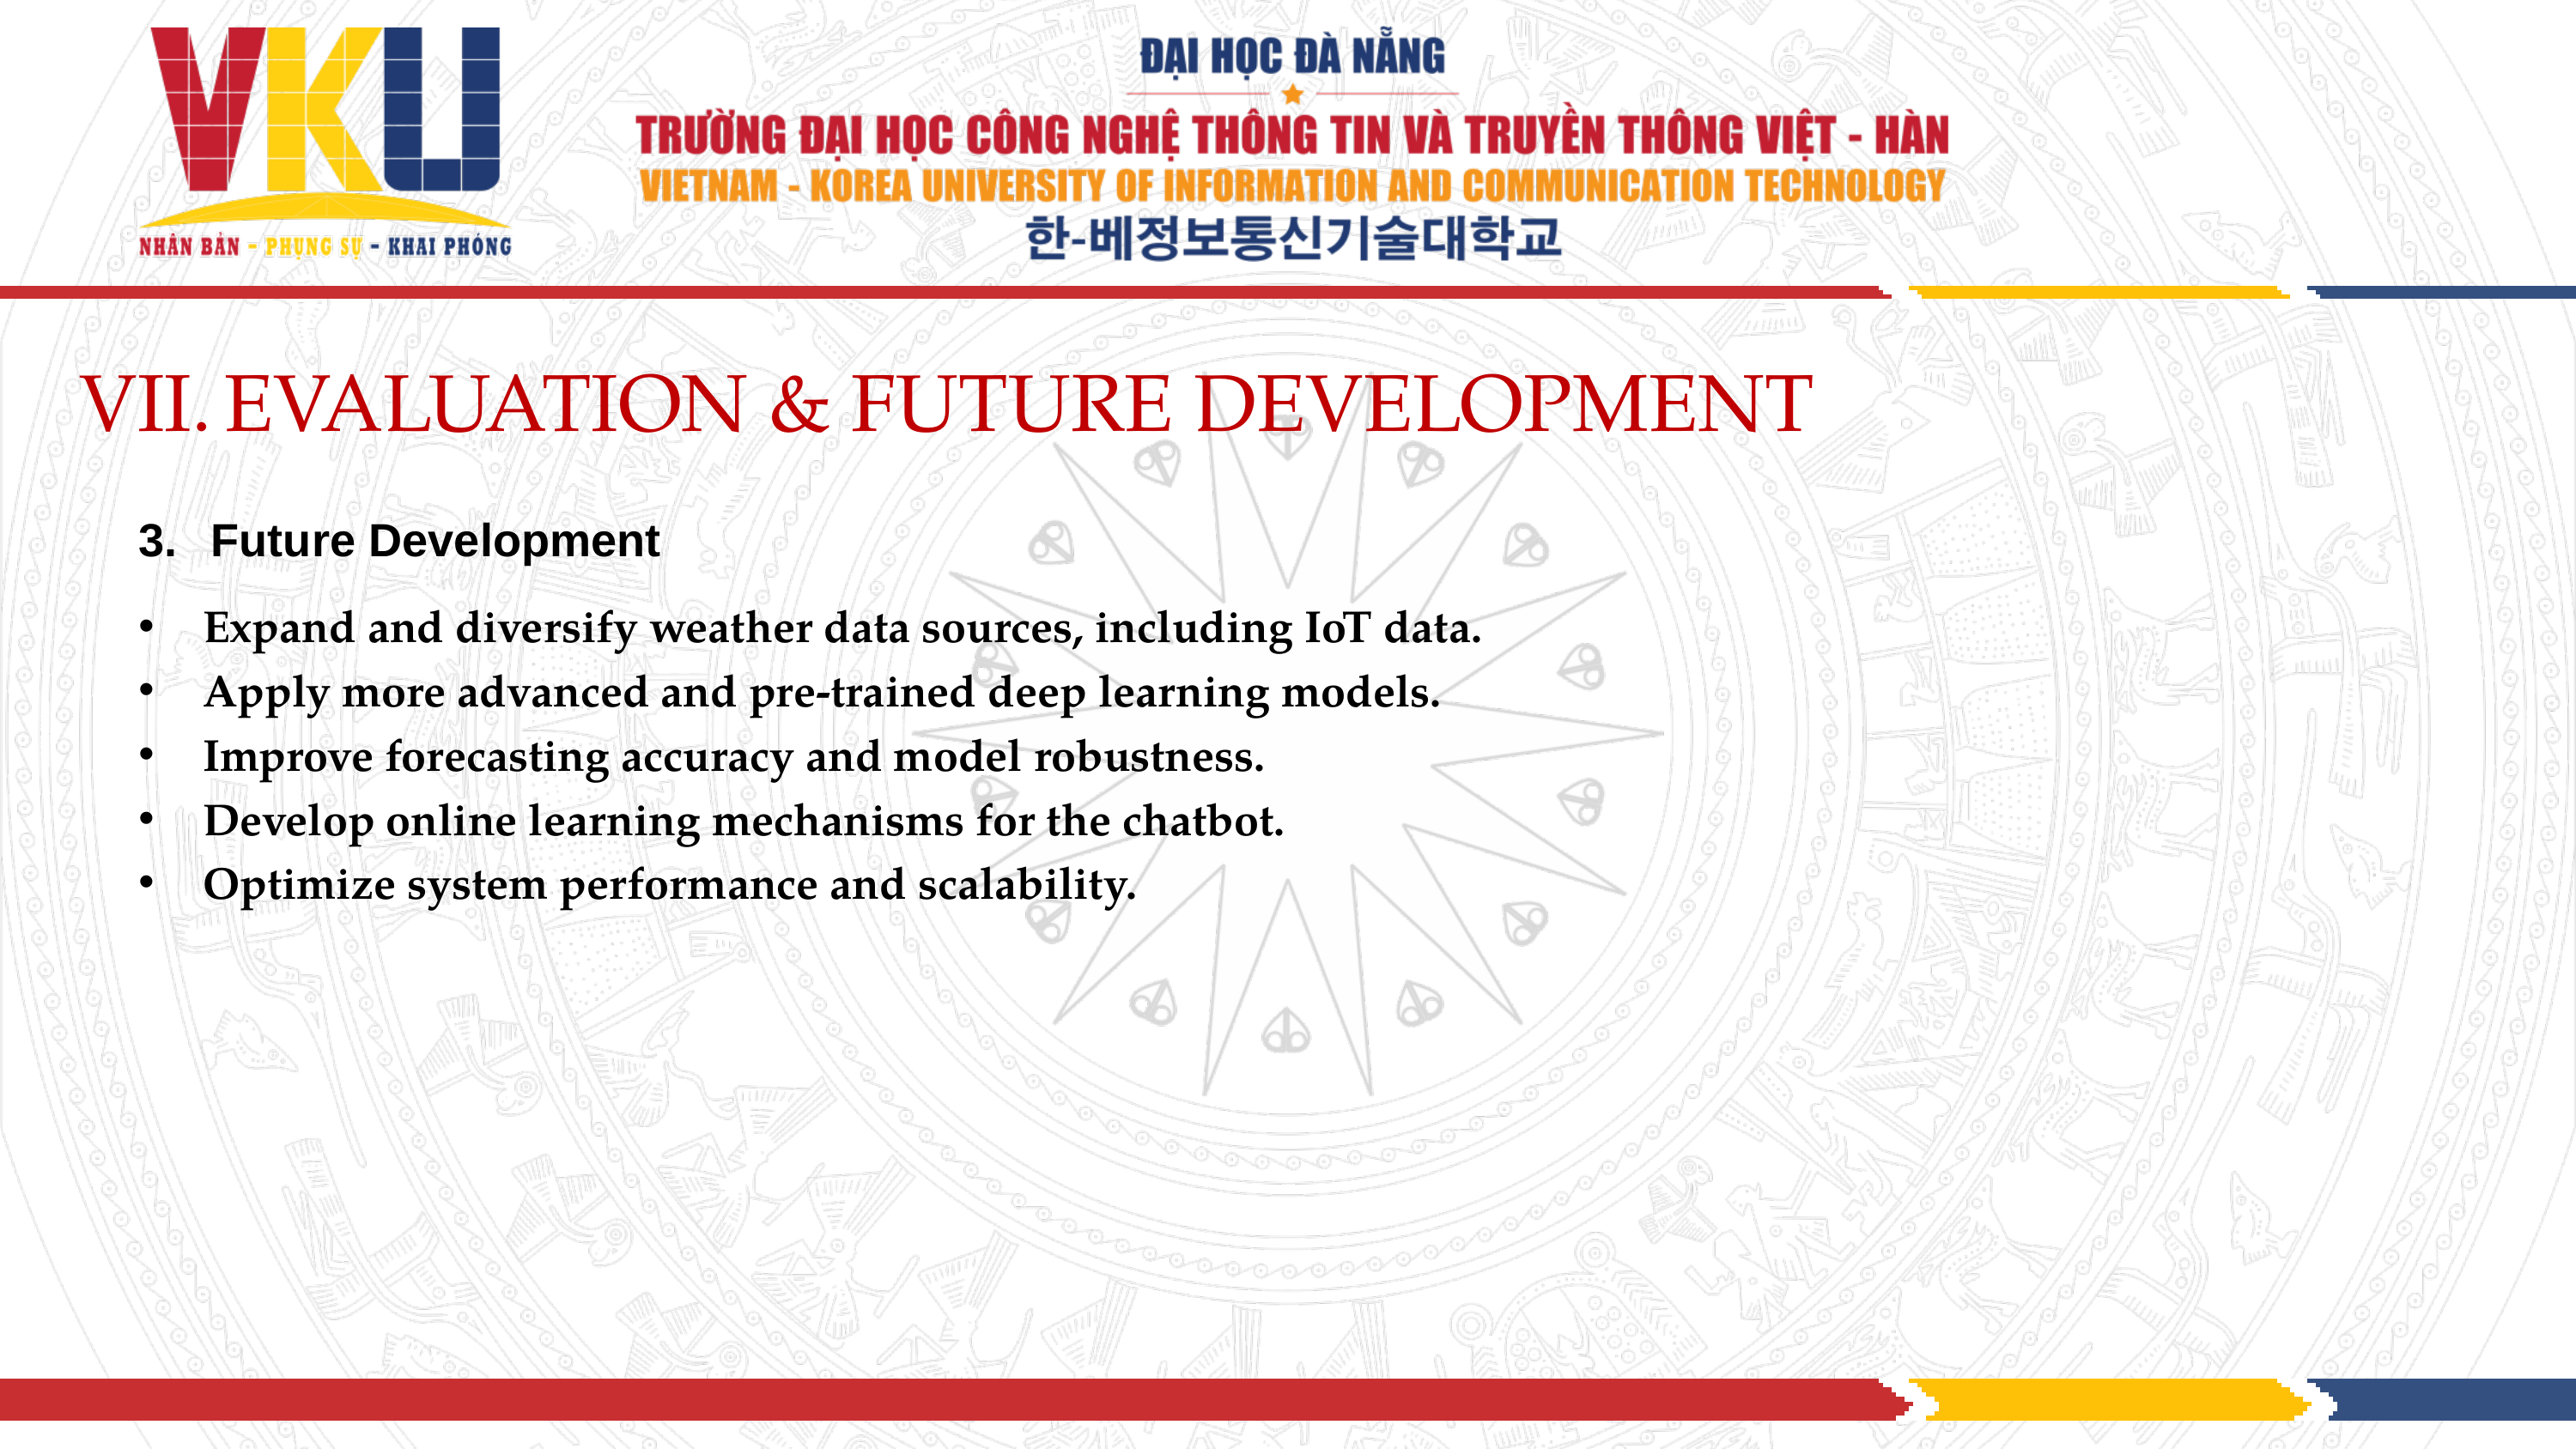

EVALUATION & FUTURE DEVELOPMENT
Future Development
Expand and diversify weather data sources, including IoT data.
Apply more advanced and pre-trained deep learning models.
Improve forecasting accuracy and model robustness.
Develop online learning mechanisms for the chatbot.
Optimize system performance and scalability.